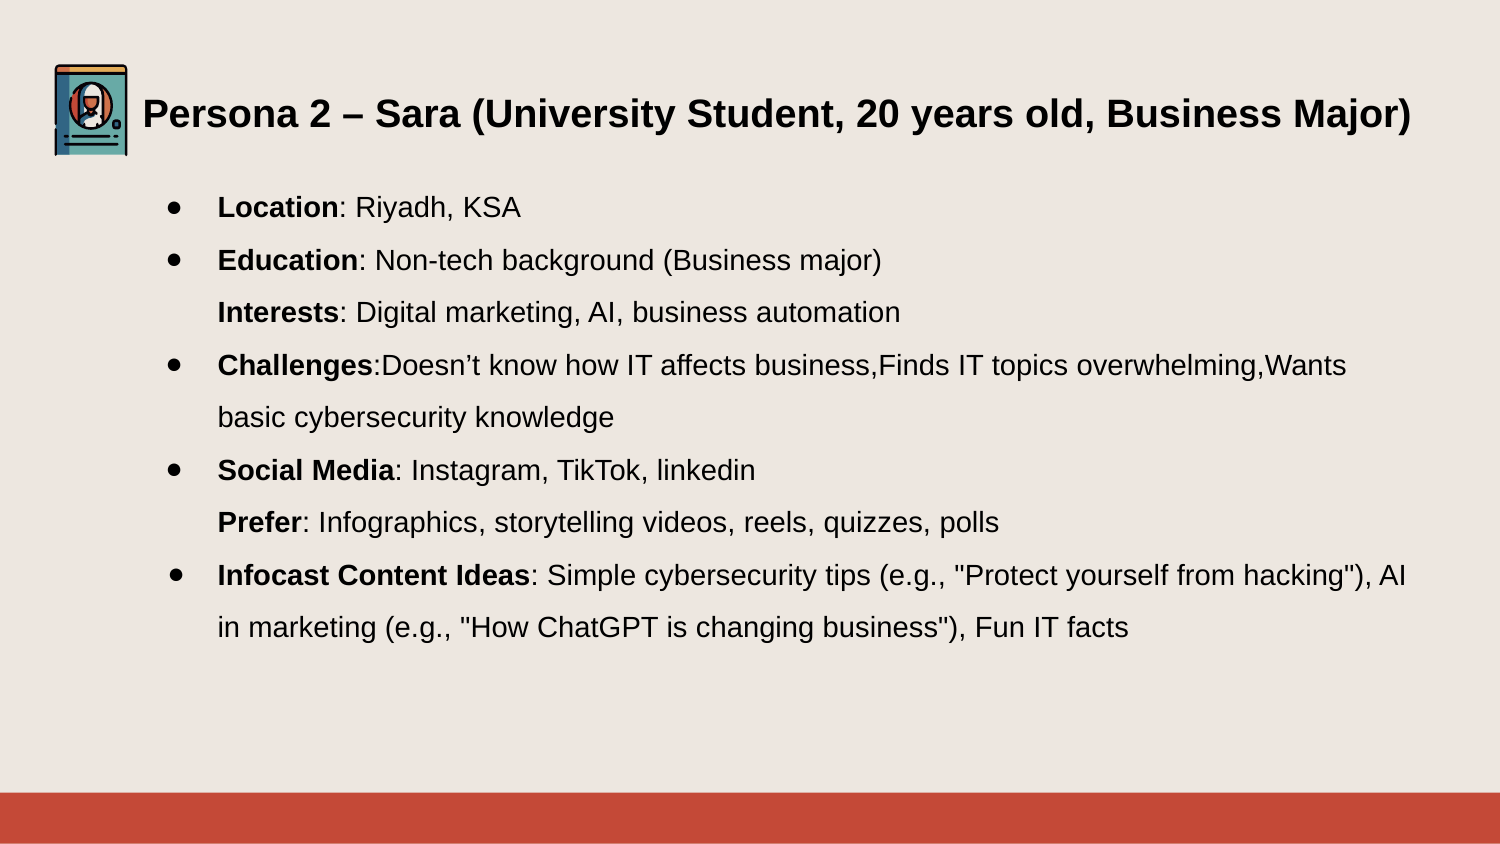

# Persona 2 – Sara (University Student, 20 years old, Business Major)

Location: Riyadh, KSA
Education: Non-tech background (Business major)
Interests: Digital marketing, AI, business automation
Challenges:Doesn’t know how IT affects business,Finds IT topics overwhelming,Wants basic cybersecurity knowledge
Social Media: Instagram, TikTok, linkedin
Prefer: Infographics, storytelling videos, reels, quizzes, polls
Infocast Content Ideas: Simple cybersecurity tips (e.g., "Protect yourself from hacking"), AI in marketing (e.g., "How ChatGPT is changing business"), Fun IT facts